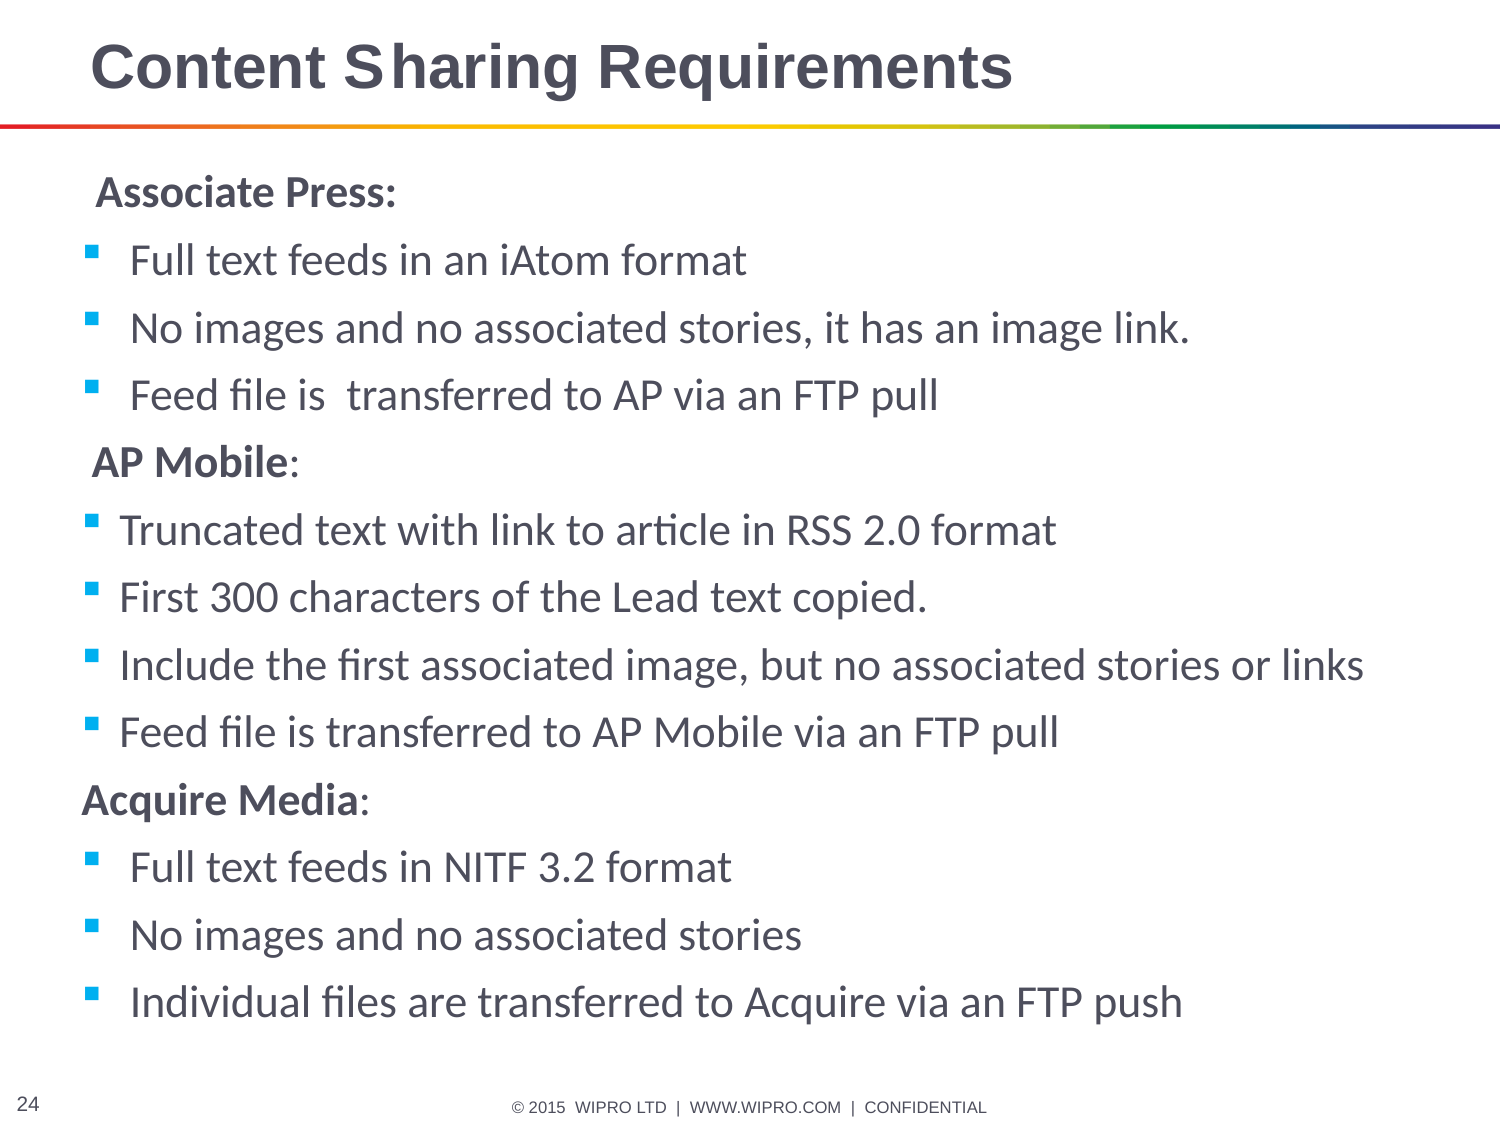

# Content S	haring Requirements
 Associate Press:
 Full text feeds in an iAtom format
 No images and no associated stories, it has an image link.
 Feed file is  transferred to AP via an FTP pull
 AP Mobile:
Truncated text with link to article in RSS 2.0 format
First 300 characters of the Lead text copied.
Include the first associated image, but no associated stories or links
Feed file is transferred to AP Mobile via an FTP pull
Acquire Media:
 Full text feeds in NITF 3.2 format
 No images and no associated stories
 Individual files are transferred to Acquire via an FTP push